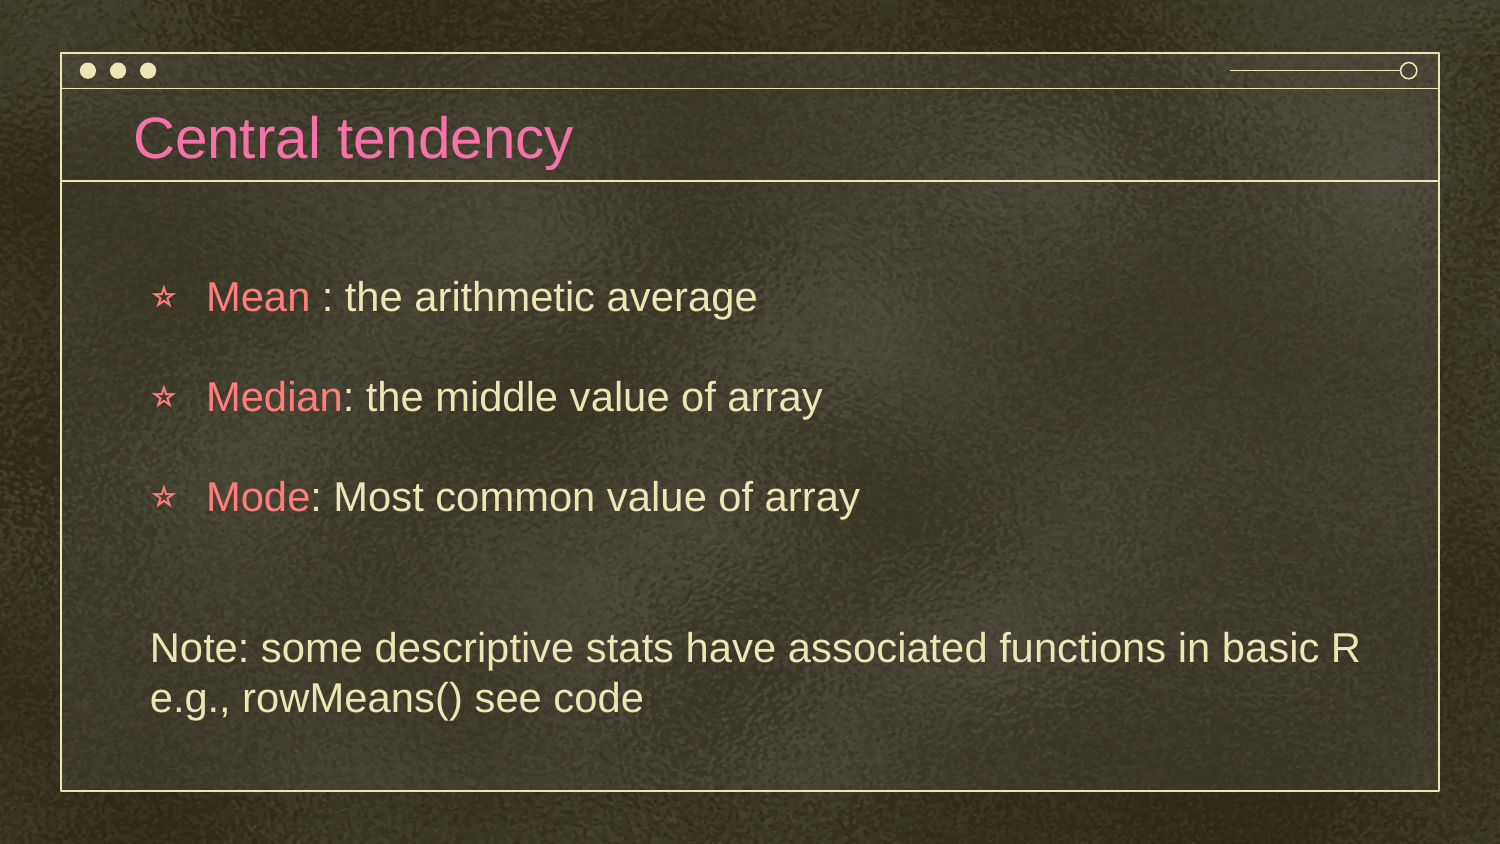

# Central tendency
Mean : the arithmetic average

Median: the middle value of array

Mode: Most common value of array

Note: some descriptive stats have associated functions in basic R e.g., rowMeans() see code